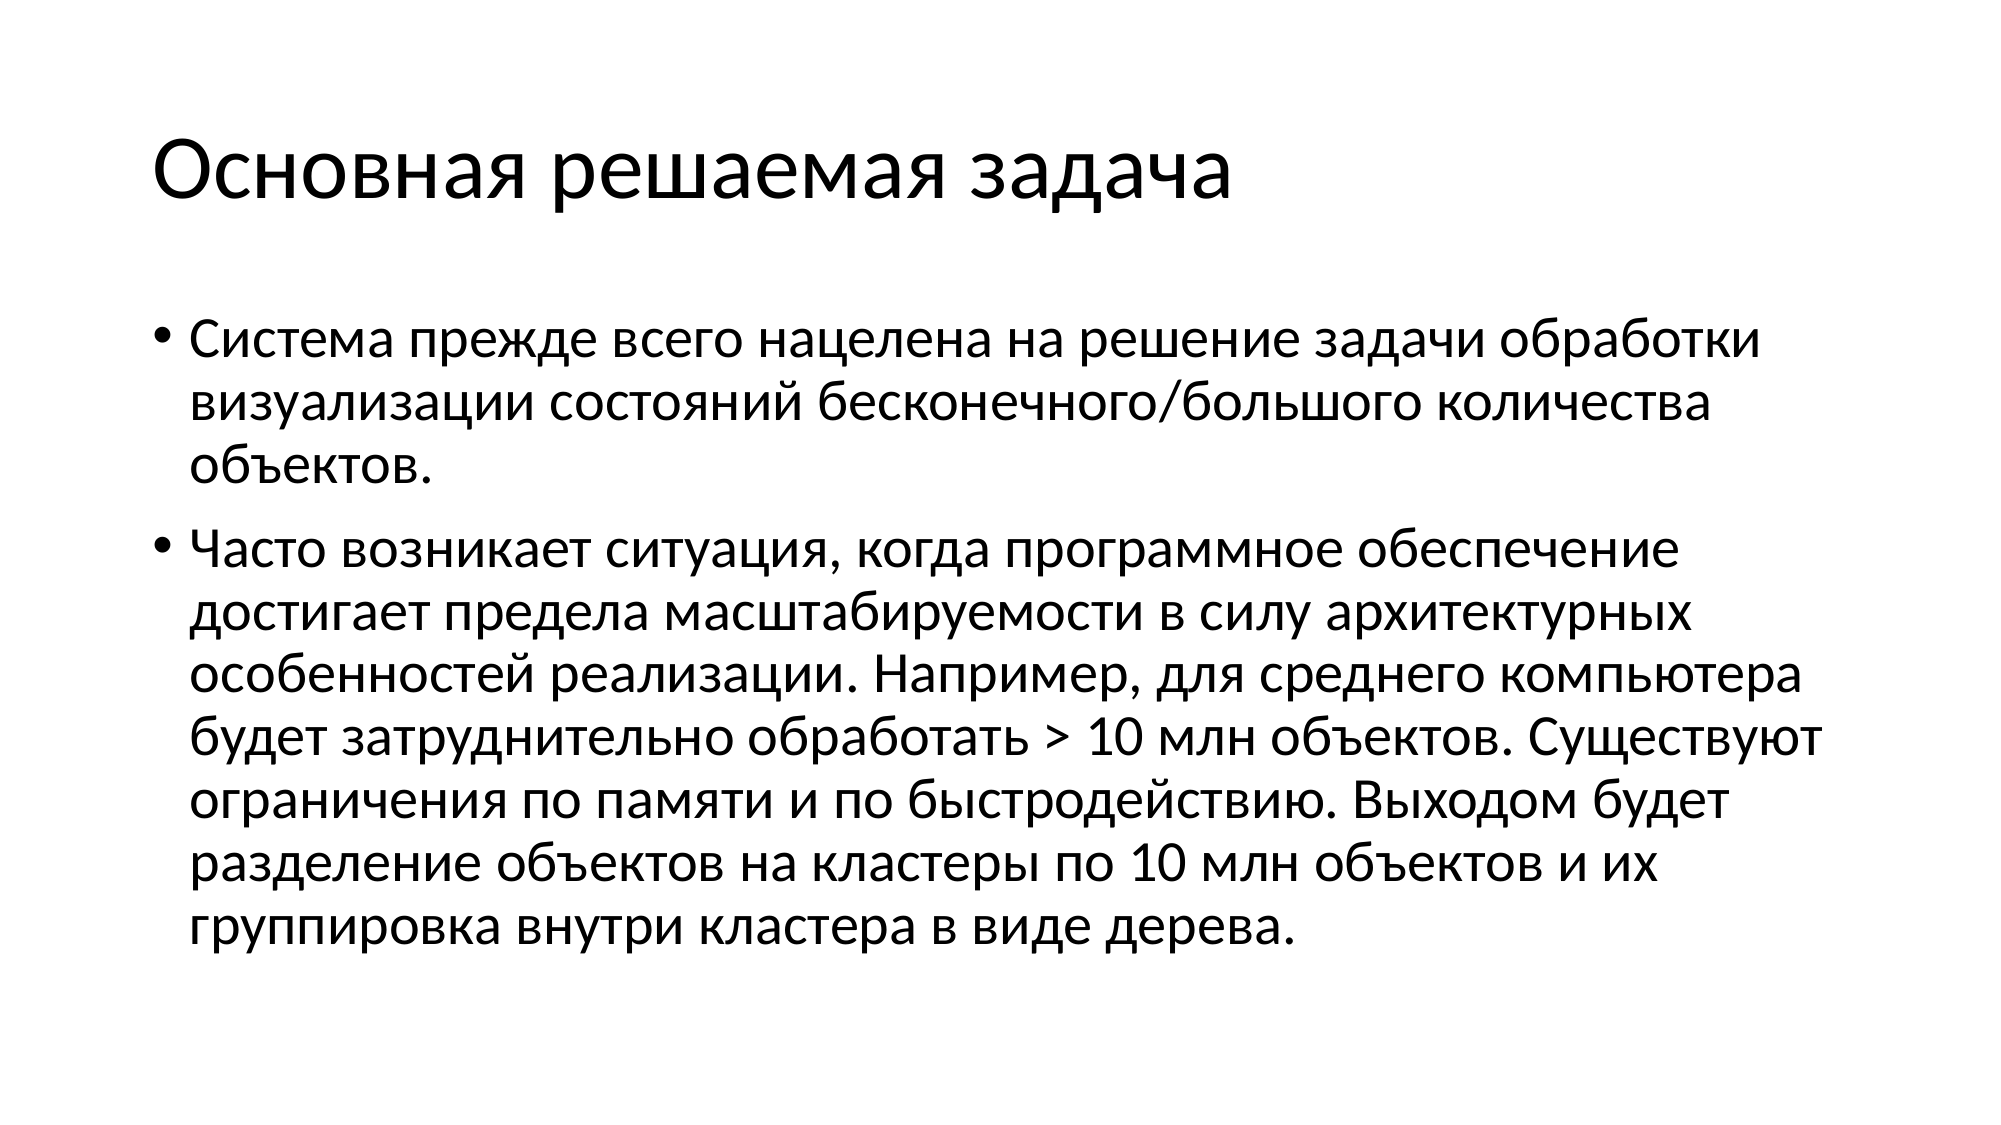

# Основная решаемая задача
Система прежде всего нацелена на решение задачи обработки визуализации состояний бесконечного/большого количества объектов.
Часто возникает ситуация, когда программное обеспечение достигает предела масштабируемости в силу архитектурных особенностей реализации. Например, для среднего компьютера будет затруднительно обработать > 10 млн объектов. Существуют ограничения по памяти и по быстродействию. Выходом будет разделение объектов на кластеры по 10 млн объектов и их группировка внутри кластера в виде дерева.